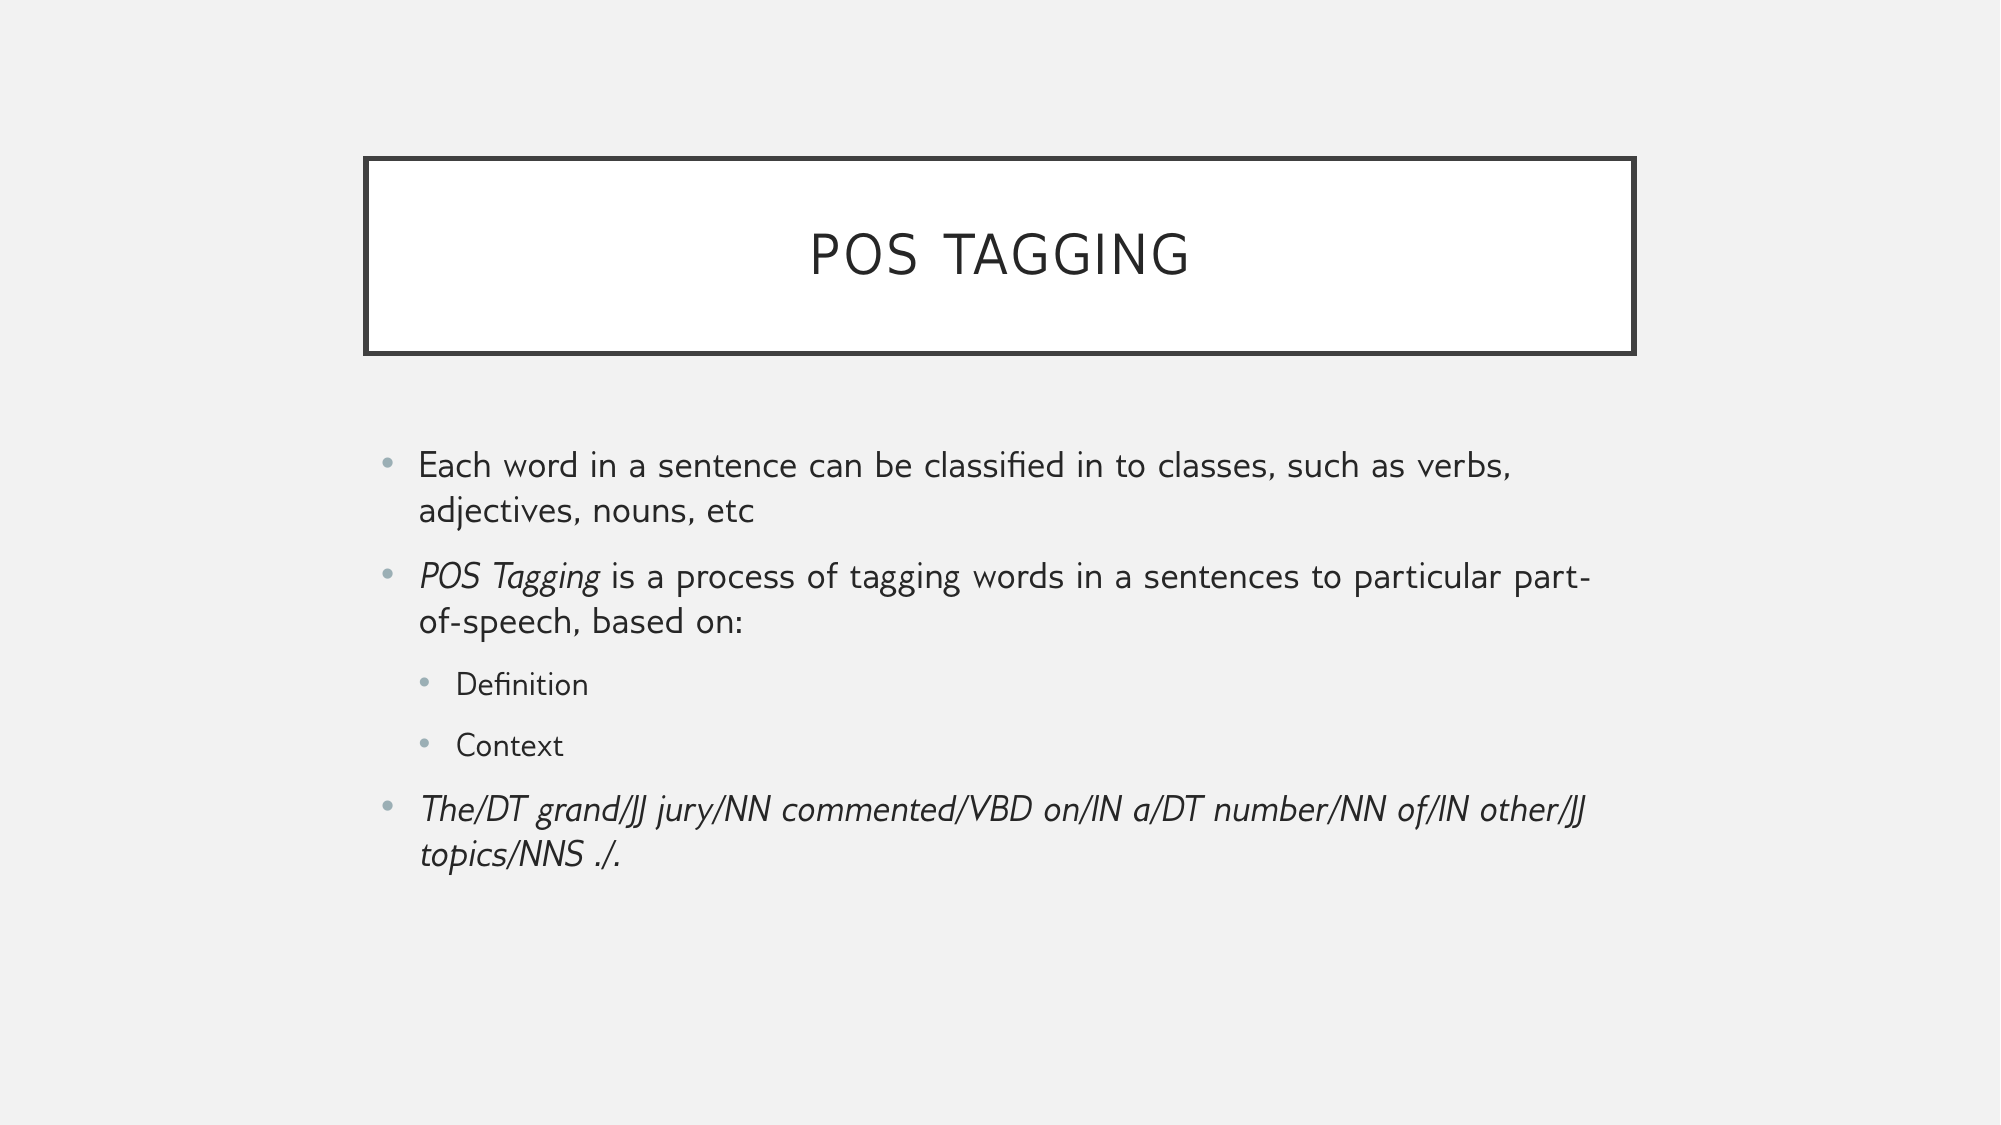

# POS Tagging
Each word in a sentence can be classified in to classes, such as verbs,  adjectives, nouns, etc
POS Tagging is a process of tagging words in a sentences to particular part-of-speech, based on:
Definition
Context
The/DT grand/JJ jury/NN commented/VBD on/IN a/DT number/NN of/IN other/JJ topics/NNS ./.